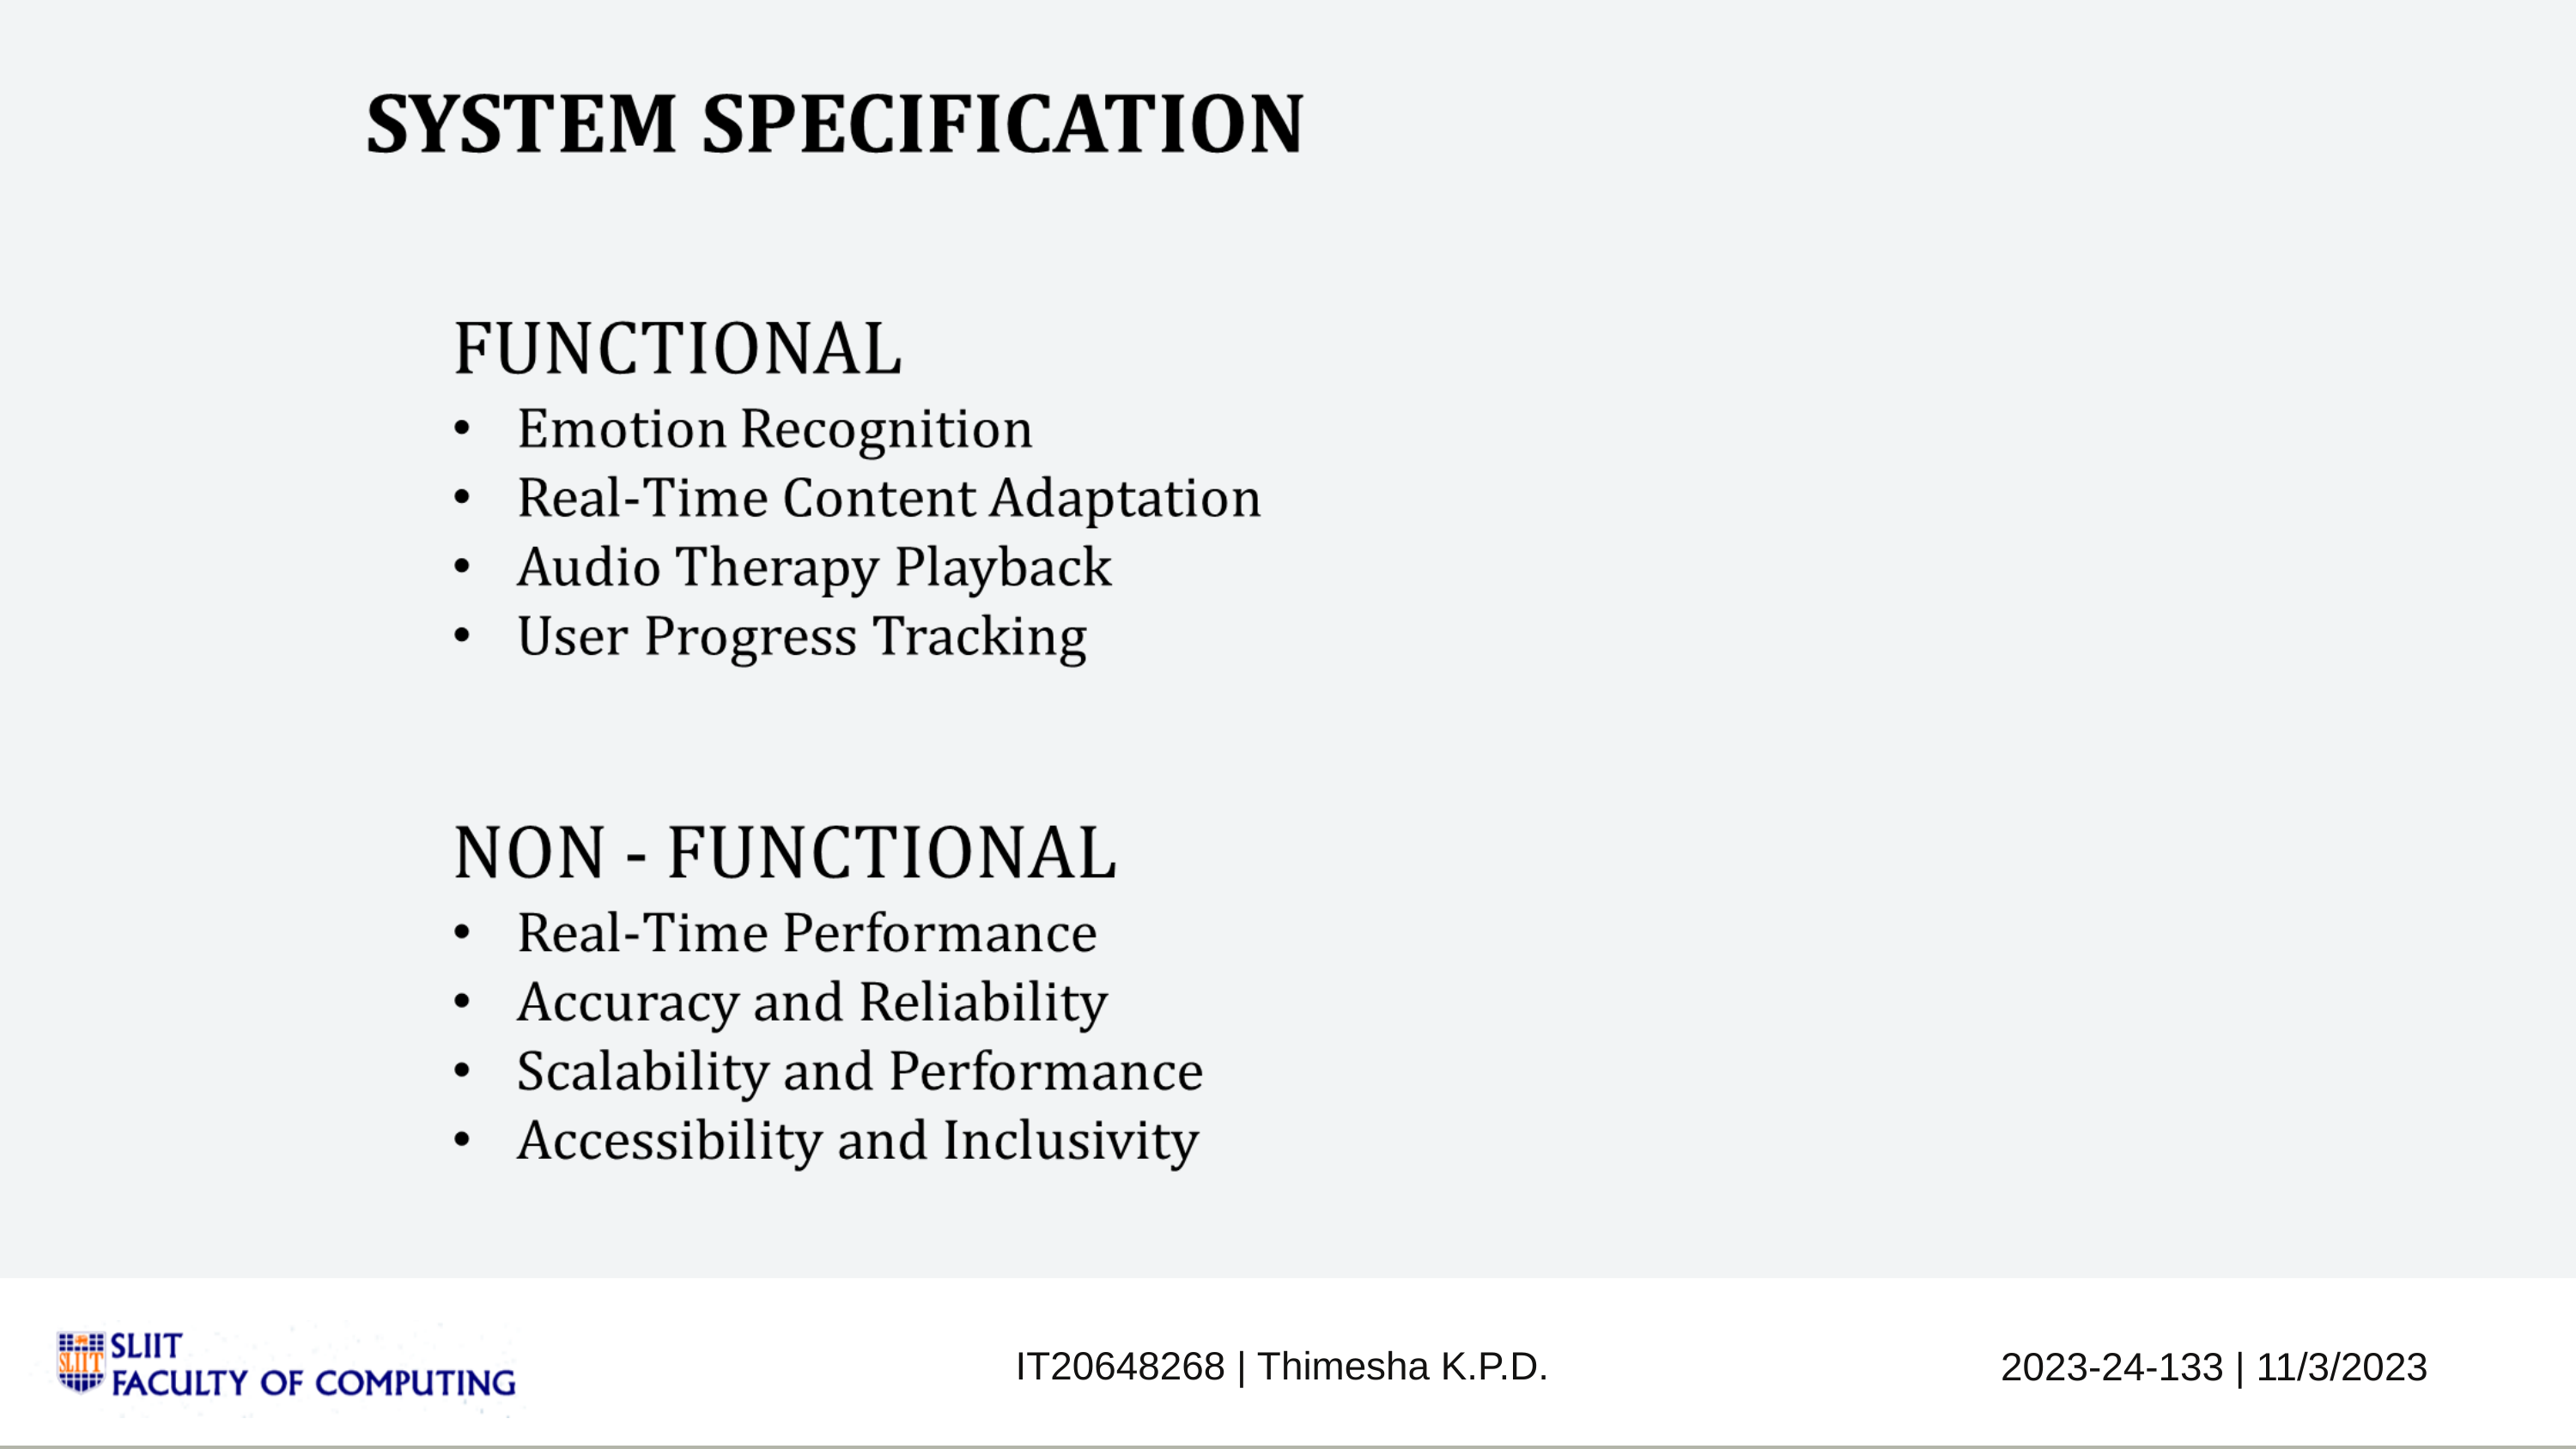

IT20648268 | Thimesha K.P.D.
2023-24-133 | 11/3/2023